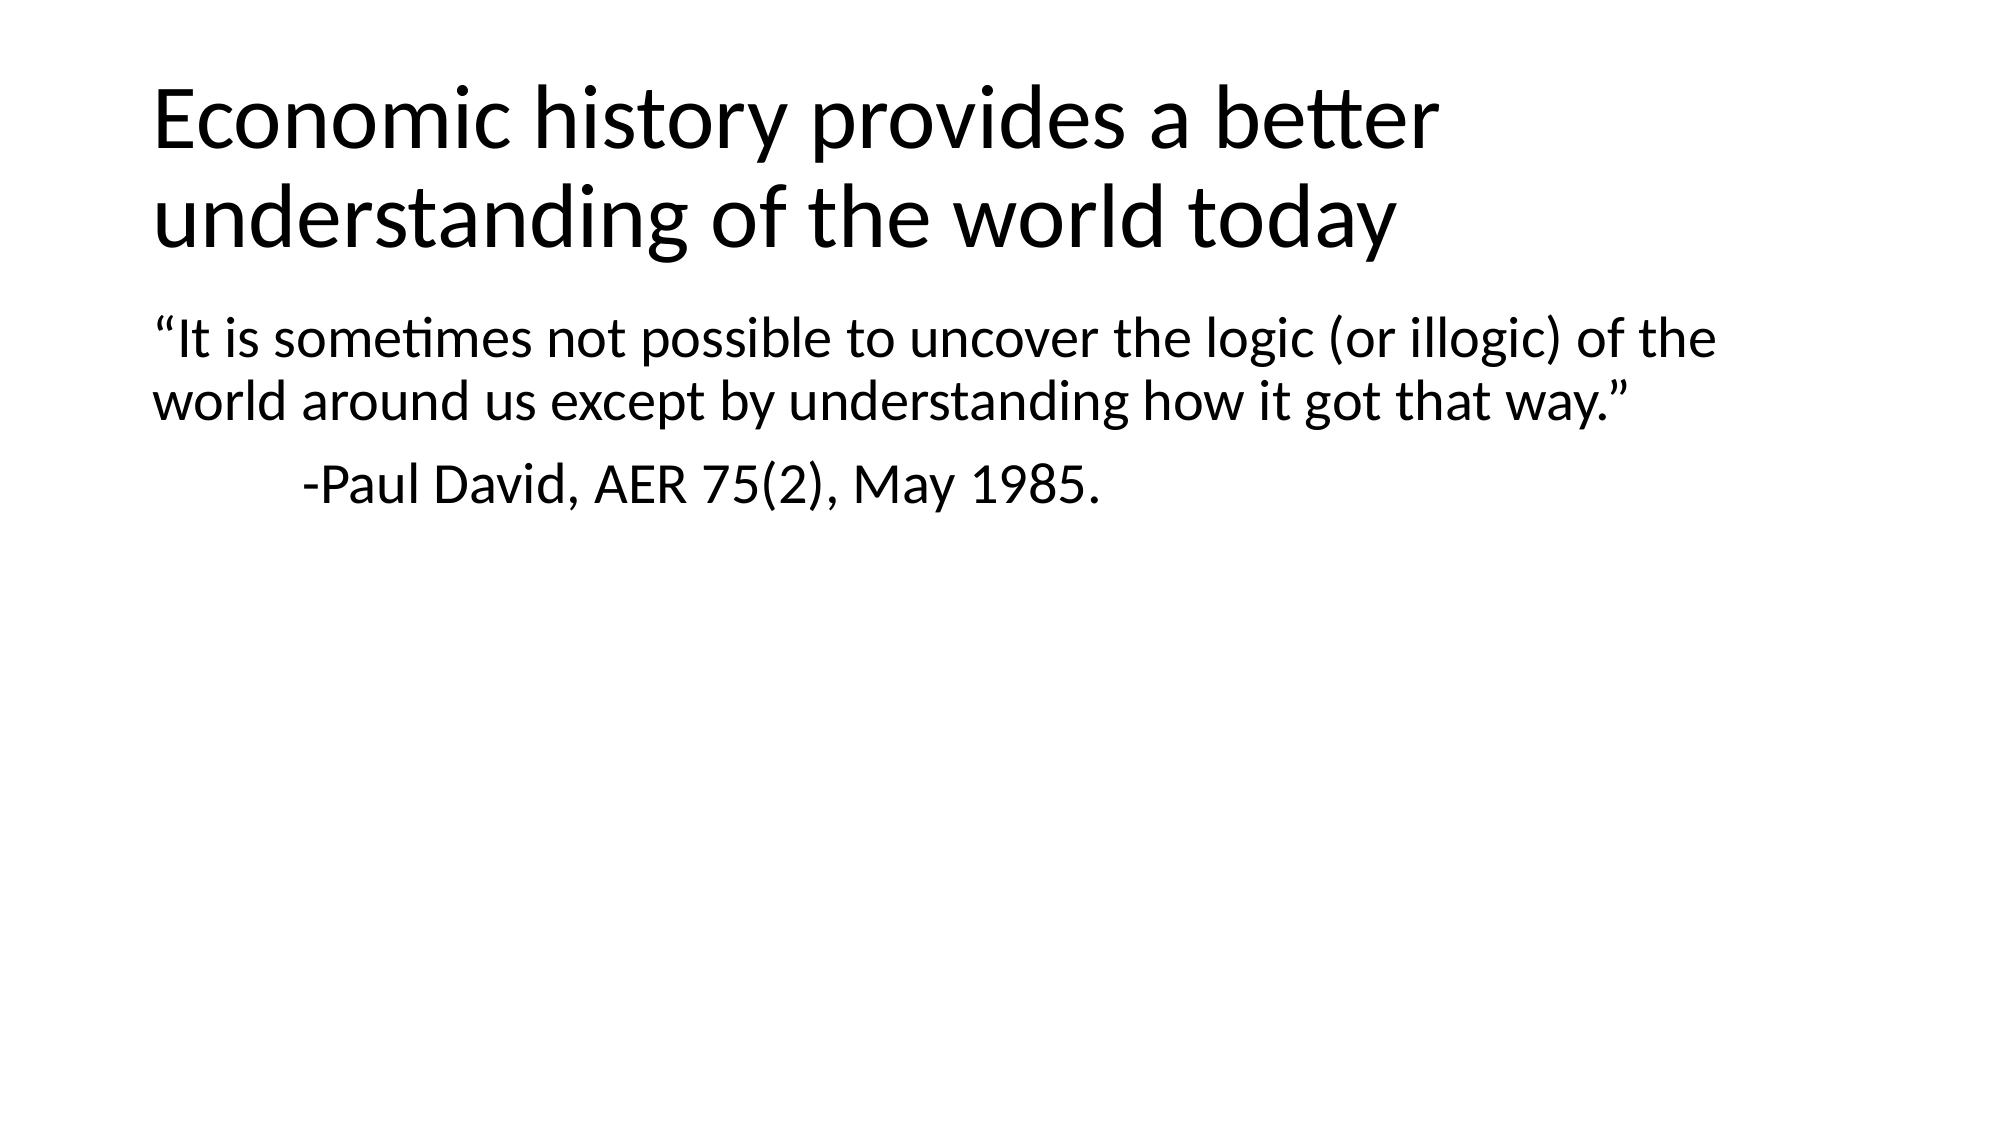

# Economic history provides a better understanding of the world today
“It is sometimes not possible to uncover the logic (or illogic) of the world around us except by understanding how it got that way.”
	-Paul David, AER 75(2), May 1985.